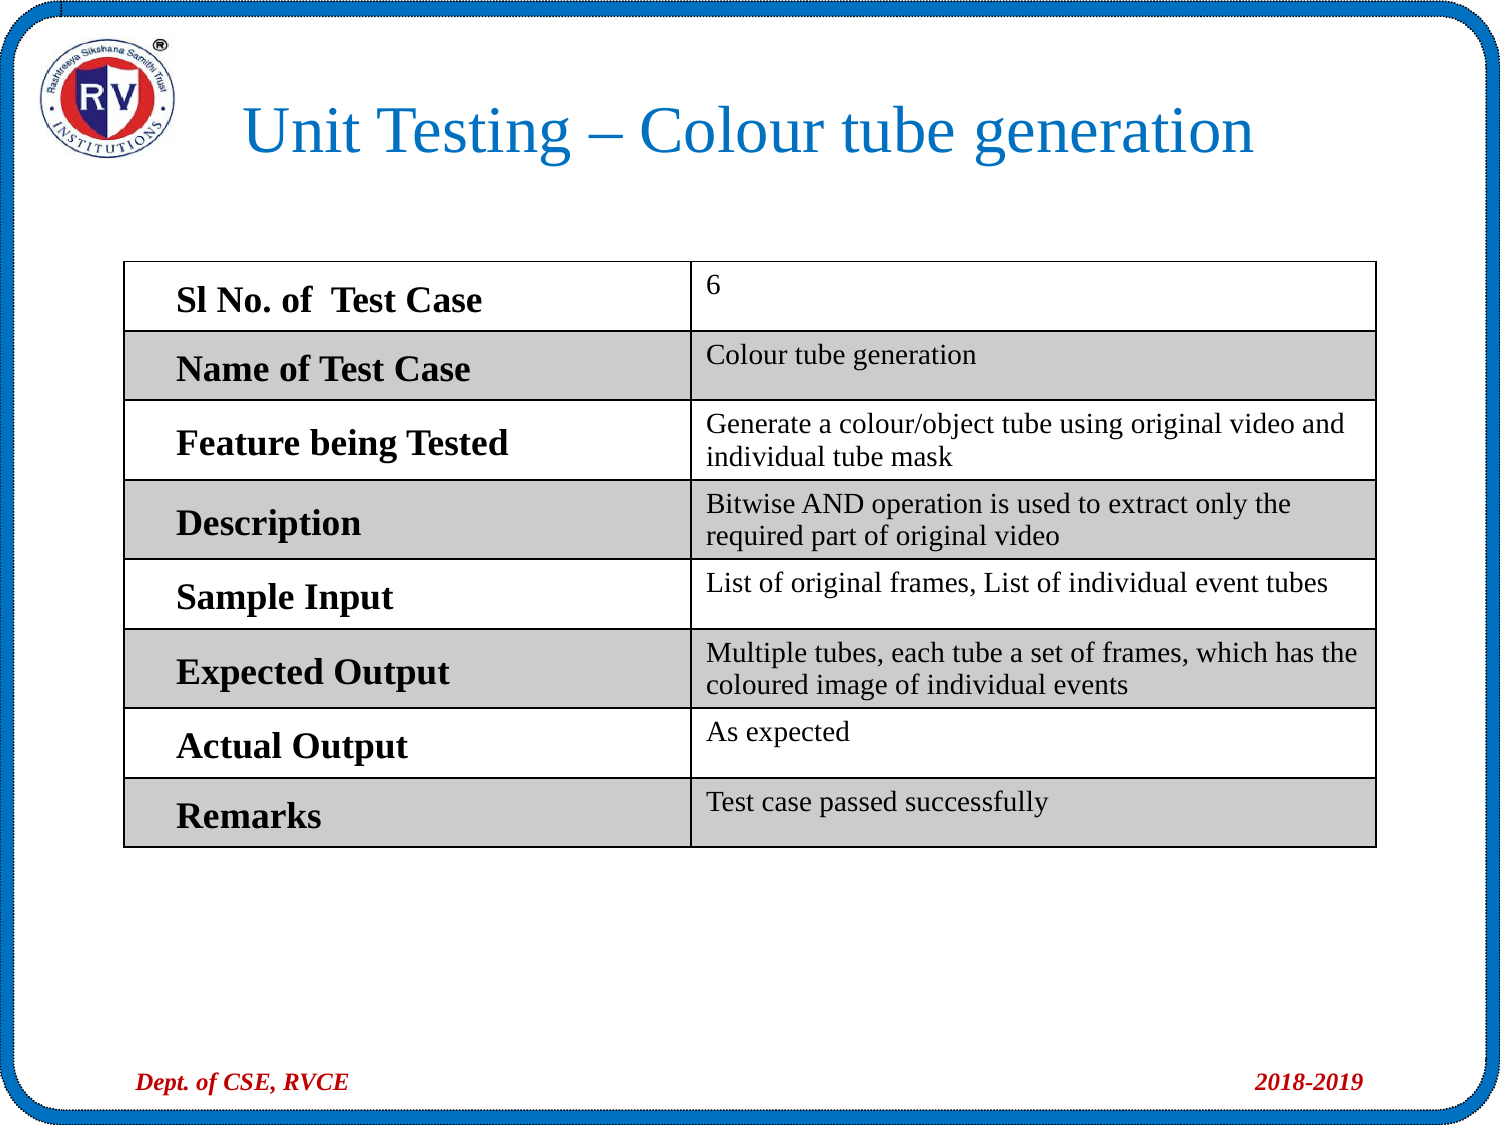

Unit Testing – Colour tube generation
| Sl No. of Test Case | 6 |
| --- | --- |
| Name of Test Case | Colour tube generation |
| Feature being Tested | Generate a colour/object tube using original video and individual tube mask |
| Description | Bitwise AND operation is used to extract only the required part of original video |
| Sample Input | List of original frames, List of individual event tubes |
| Expected Output | Multiple tubes, each tube a set of frames, which has the coloured image of individual events |
| Actual Output | As expected |
| Remarks | Test case passed successfully |